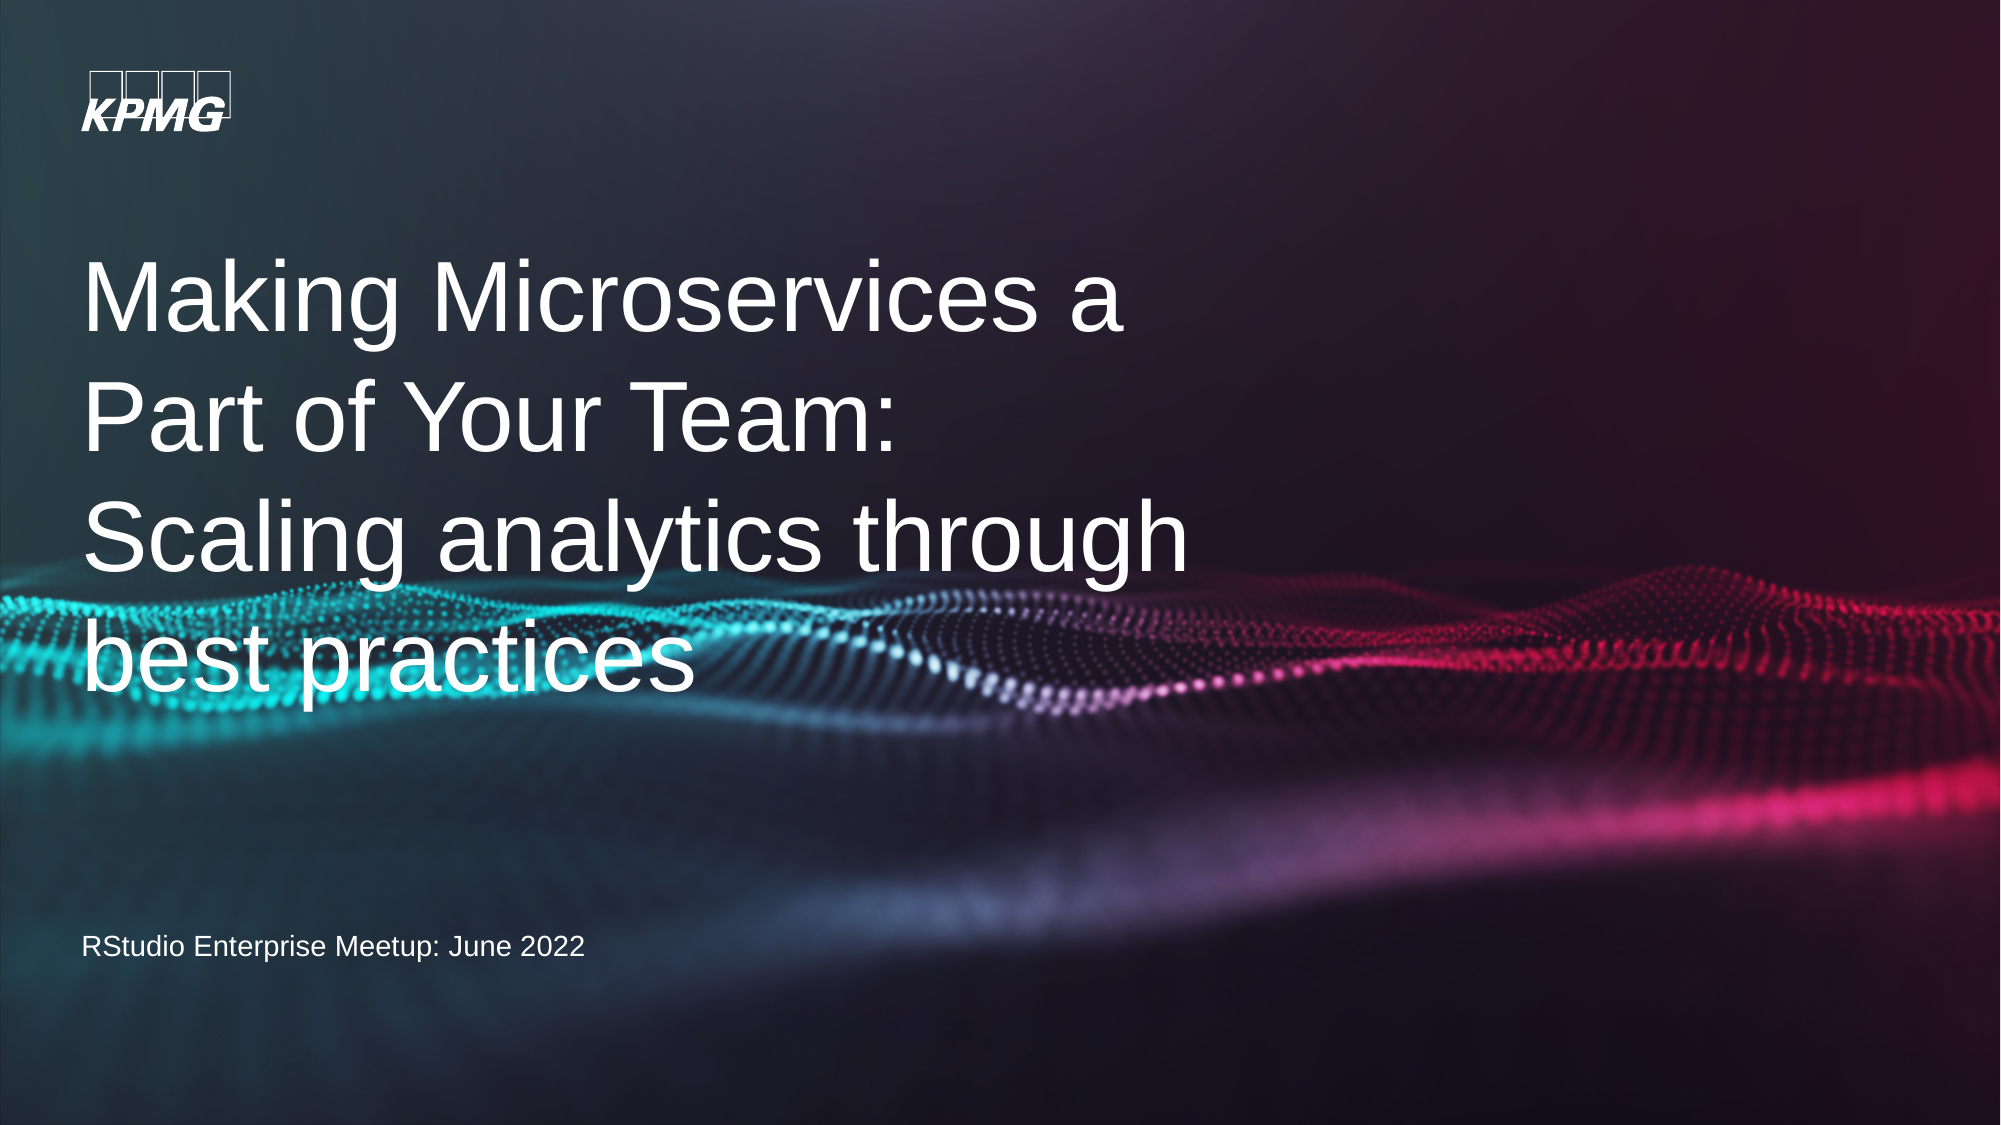

# Making Microservices a Part of Your Team: Scaling analytics through best practices
RStudio Enterprise Meetup: June 2022